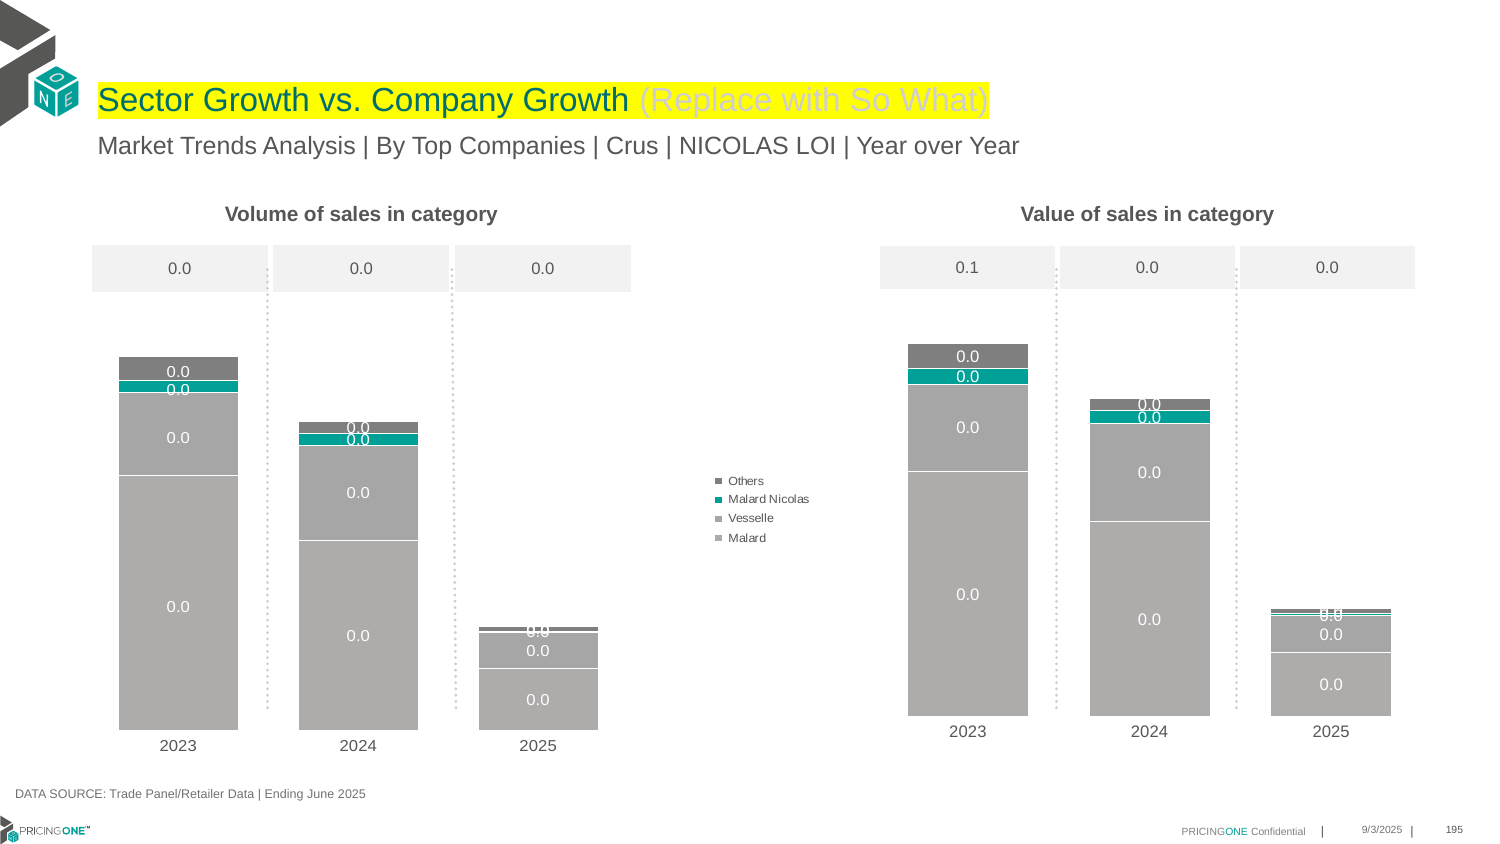

# Sector Growth vs. Company Growth (Replace with So What)
Market Trends Analysis | By Top Companies | Crus | NICOLAS LOI | Year over Year
| Value of sales in category |  |  |
| --- | --- | --- |
| 0.1 | 0.0 | 0.0 |
| Volume of sales in category |  |  |
| --- | --- | --- |
| 0.0 | 0.0 | 0.0 |

### Chart

| Category | Malard | Vesselle | Malard Nicolas | Others |
|---|---|---|---|---|
| 2023 | 0.035089 | 0.012474 | 0.002201 | 0.003638 |
| 2024 | 0.027865 | 0.014109 | 0.001784 | 0.001757 |
| 2025 | 0.009041 | 0.005362 | 0.000223 | 0.000724 |

### Chart

| Category | Malard | Vesselle | Malard Nicolas | Others |
|---|---|---|---|---|
| 2023 | 0.00094 | 0.000307 | 4.6e-05 | 8.9e-05 |
| 2024 | 0.000703 | 0.000351 | 4.1e-05 | 4.5e-05 |
| 2025 | 0.000228 | 0.000134 | 5e-06 | 1.9e-05 |
DATA SOURCE: Trade Panel/Retailer Data | Ending June 2025

9/3/2025
195